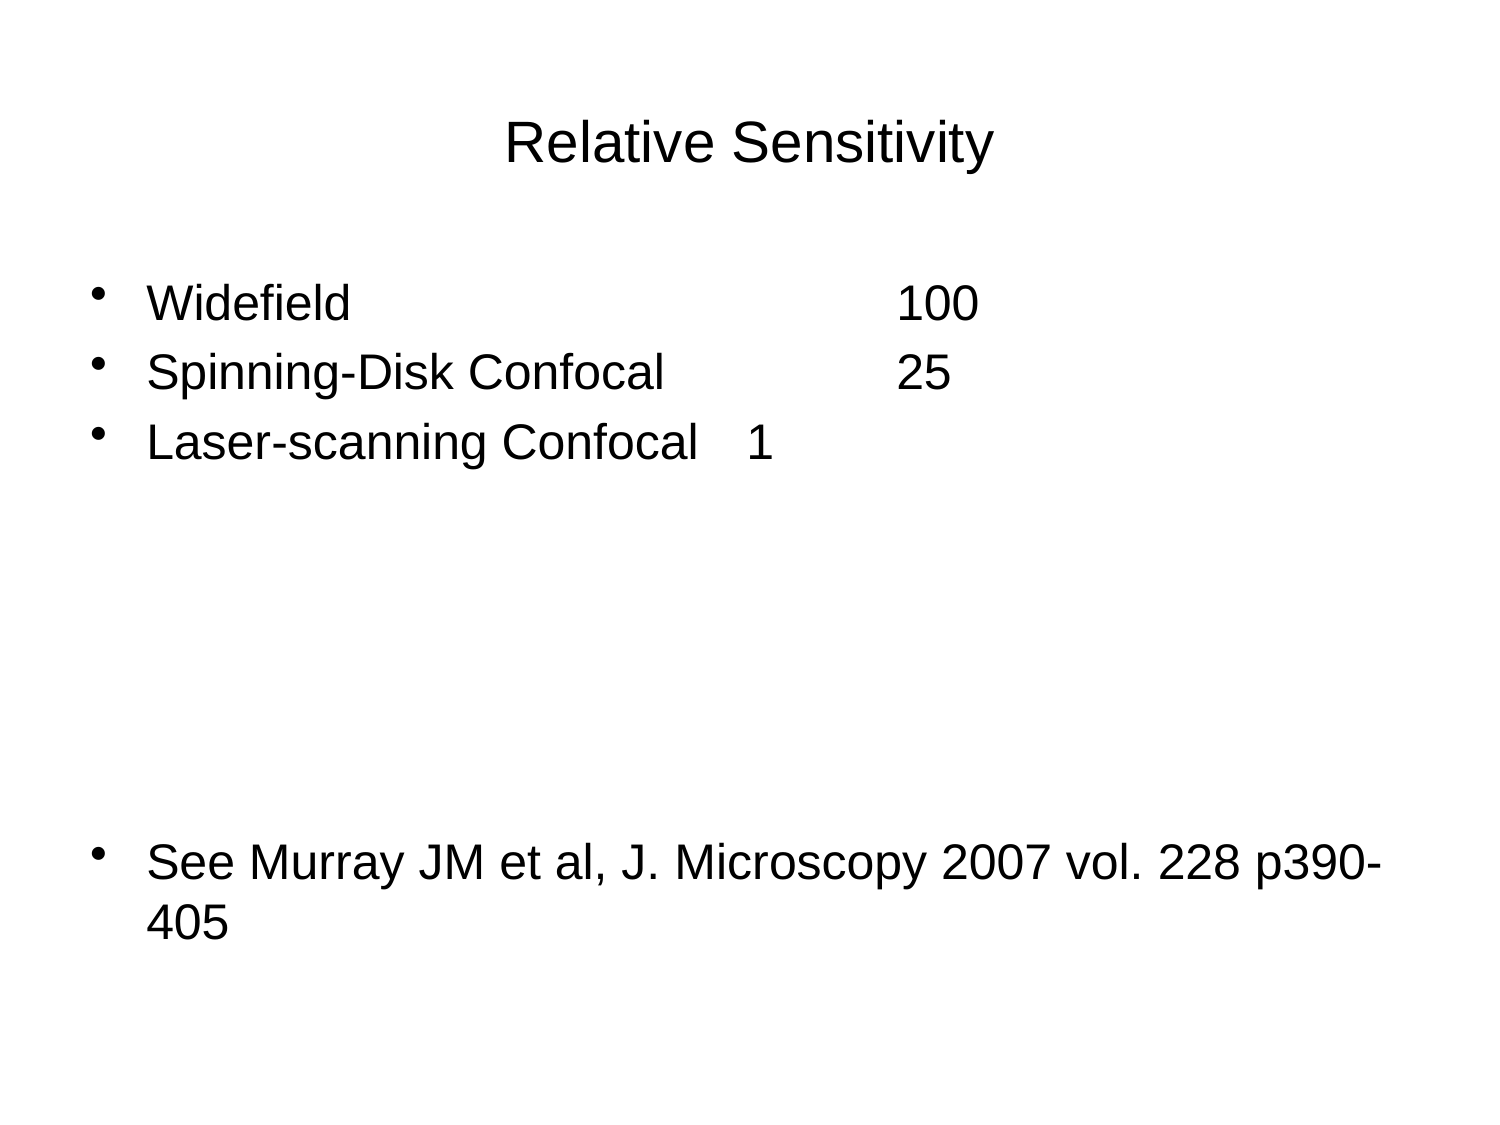

# Relative Sensitivity
Widefield				100
Spinning-Disk Confocal		25
Laser-scanning Confocal	1

See Murray JM et al, J. Microscopy 2007 vol. 228 p390-405